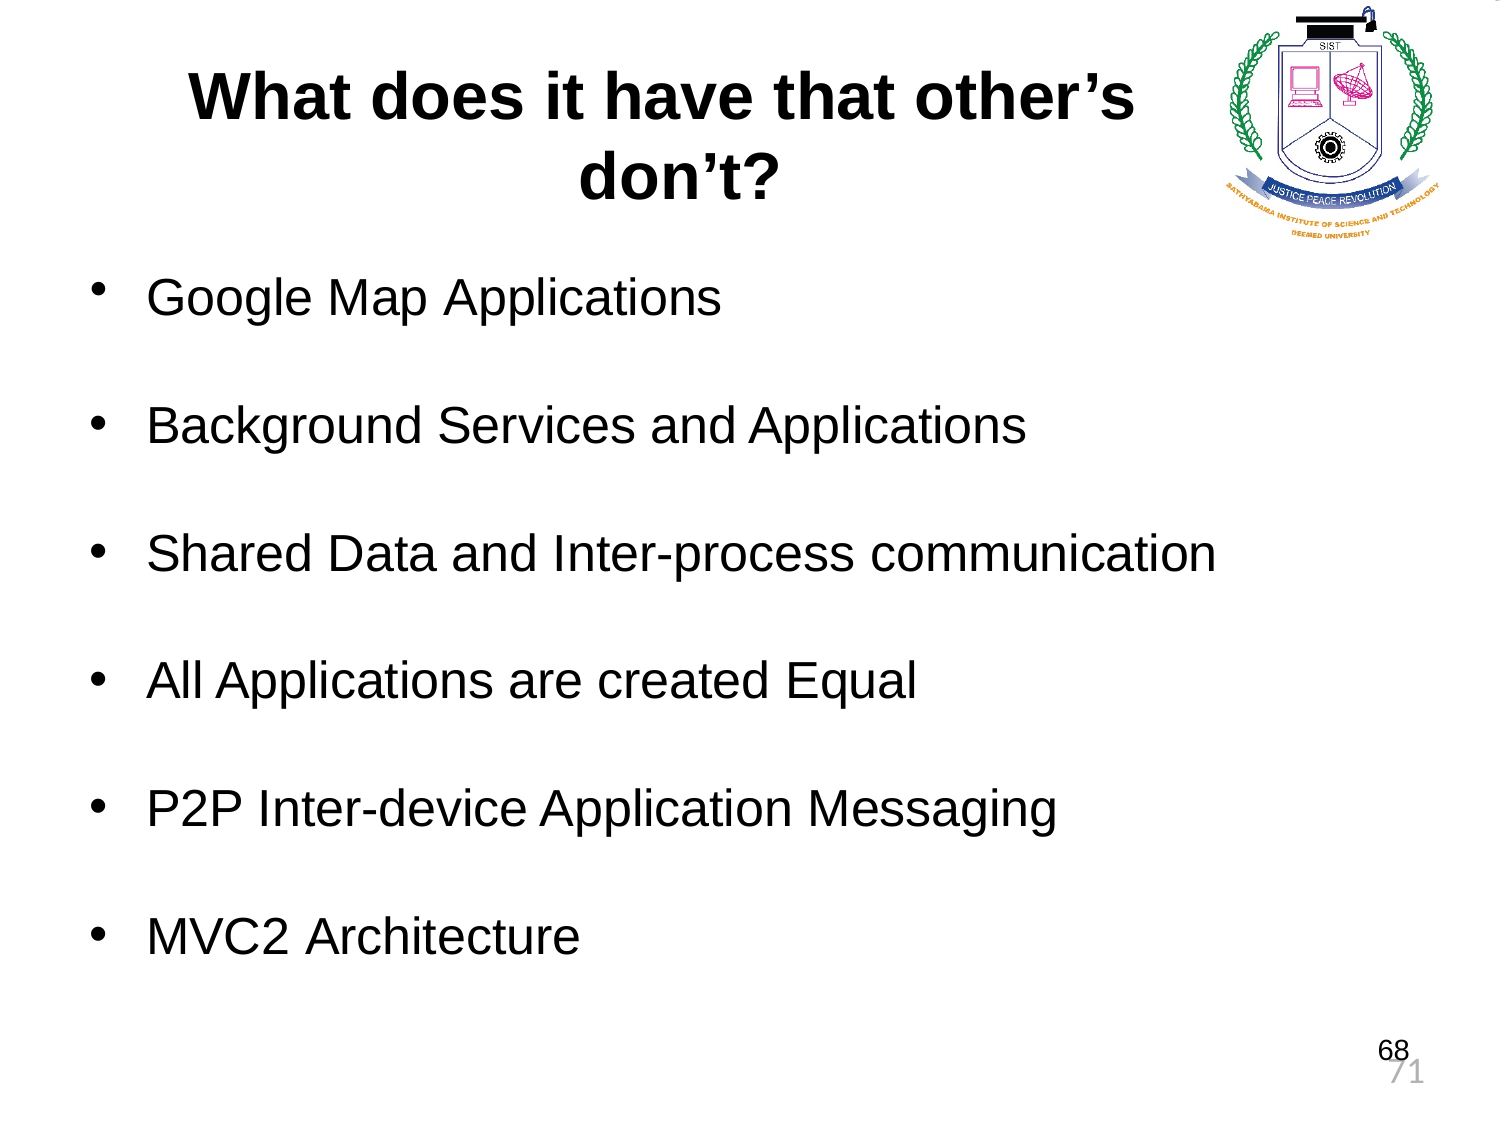

# What does it have that other’s  don’t?
Google Map Applications

Background Services and Applications

Shared Data and Inter-process communication

All Applications are created Equal

P2P Inter-device Application Messaging

MVC2 Architecture
68
71